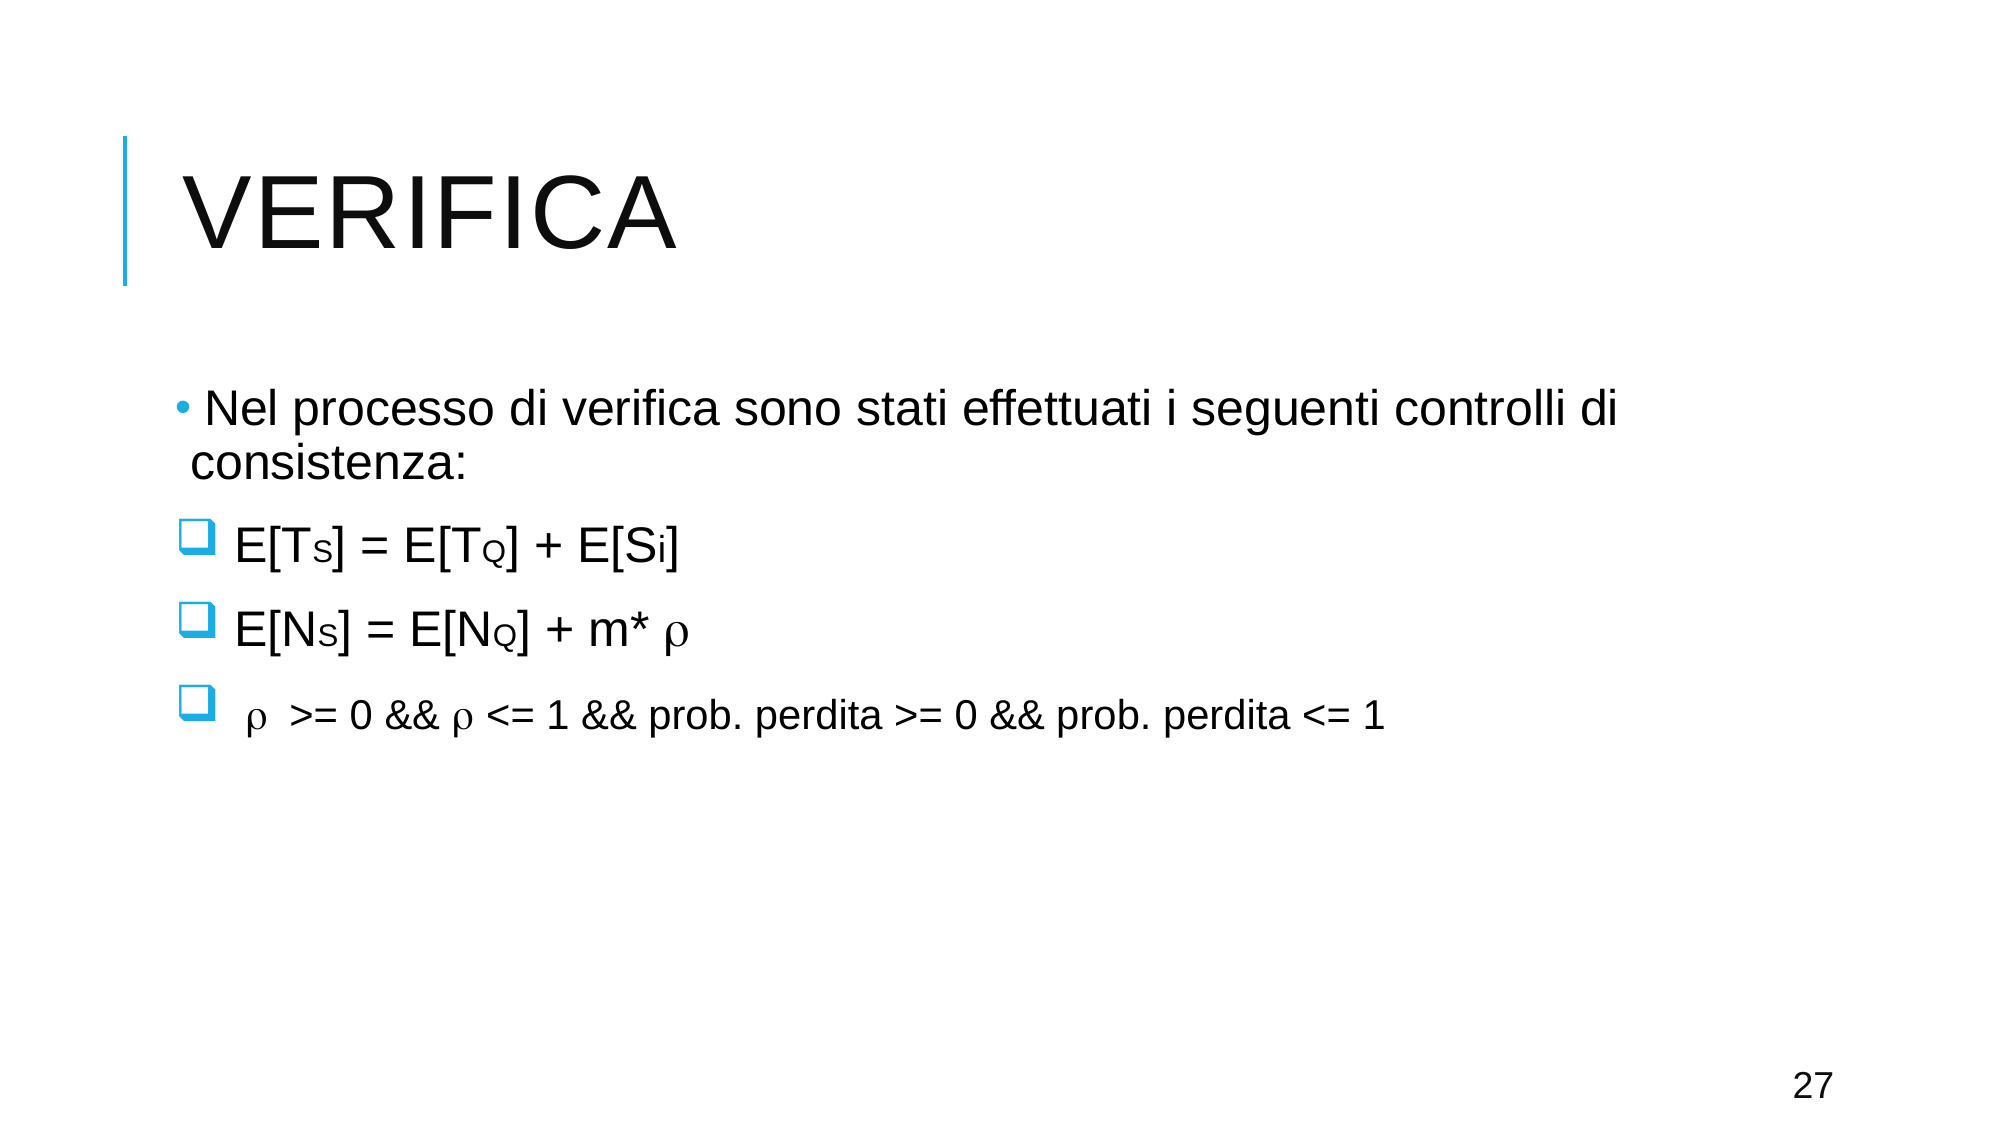

# VERIFICA
 Nel processo di verifica sono stati effettuati i seguenti controlli di consistenza:
 E[TS] = E[TQ] + E[Si]
 E[NS] = E[NQ] + m* ρ
 ρ >= 0 && ρ <= 1 && prob. perdita >= 0 && prob. perdita <= 1

27